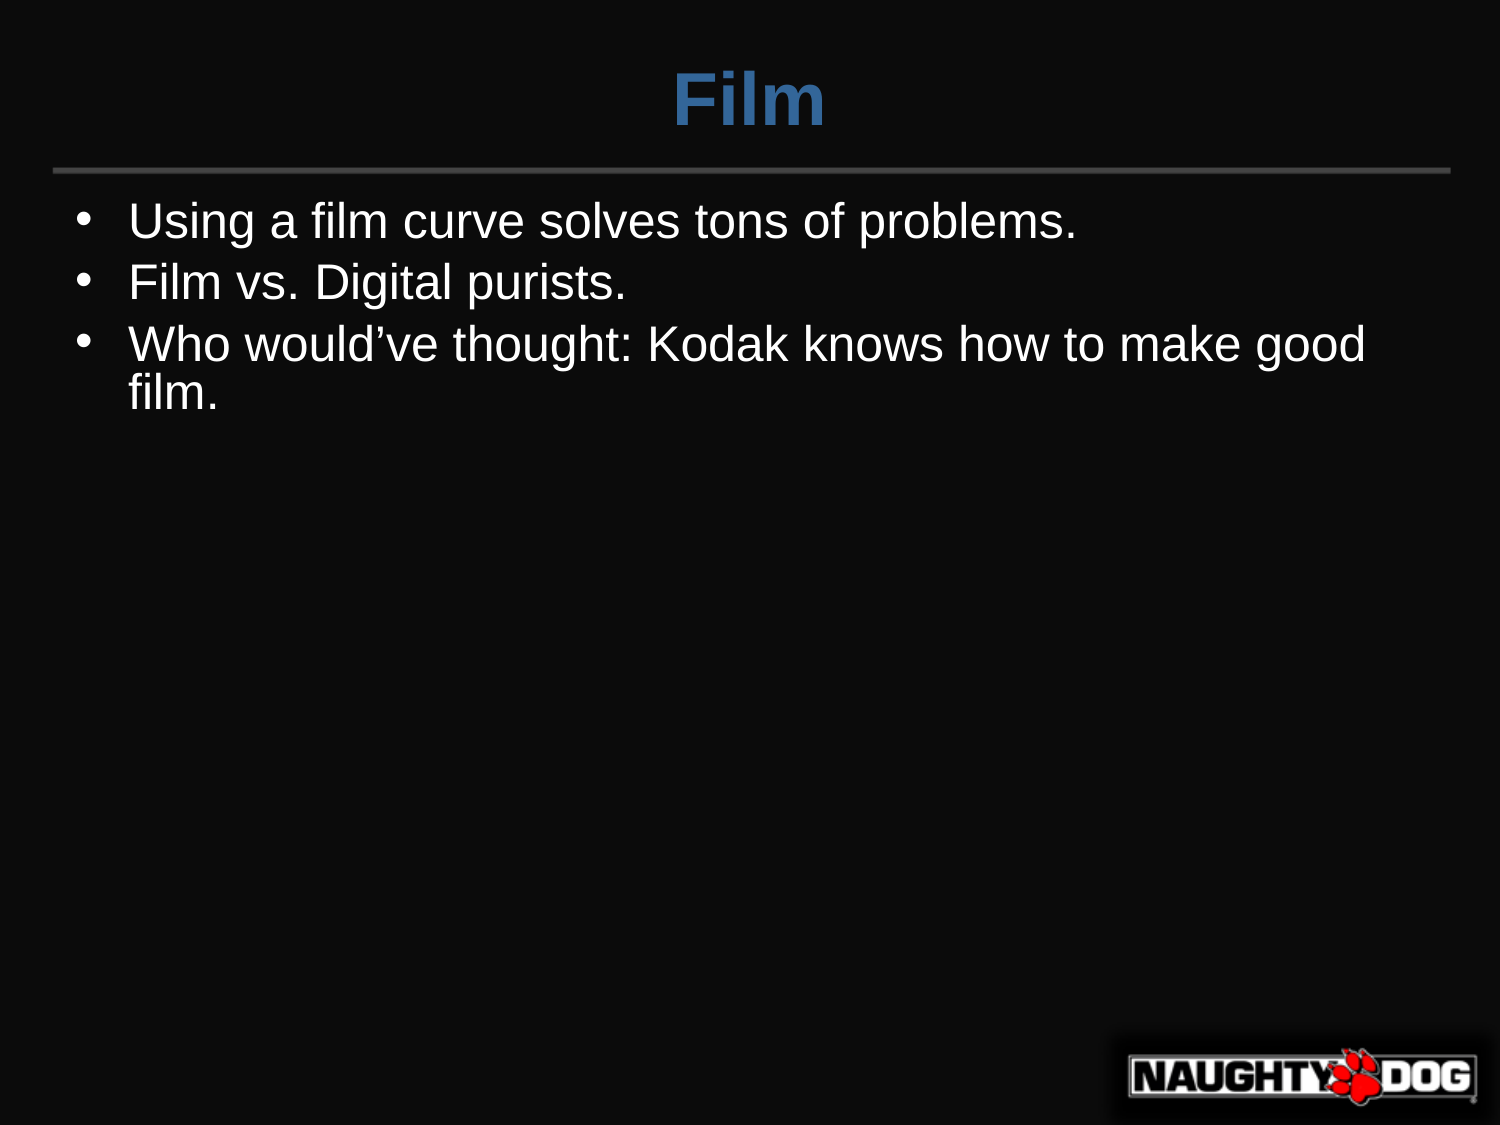

Film
Using a film curve solves tons of problems.
Film vs. Digital purists.
Who would’ve thought: Kodak knows how to make good film.